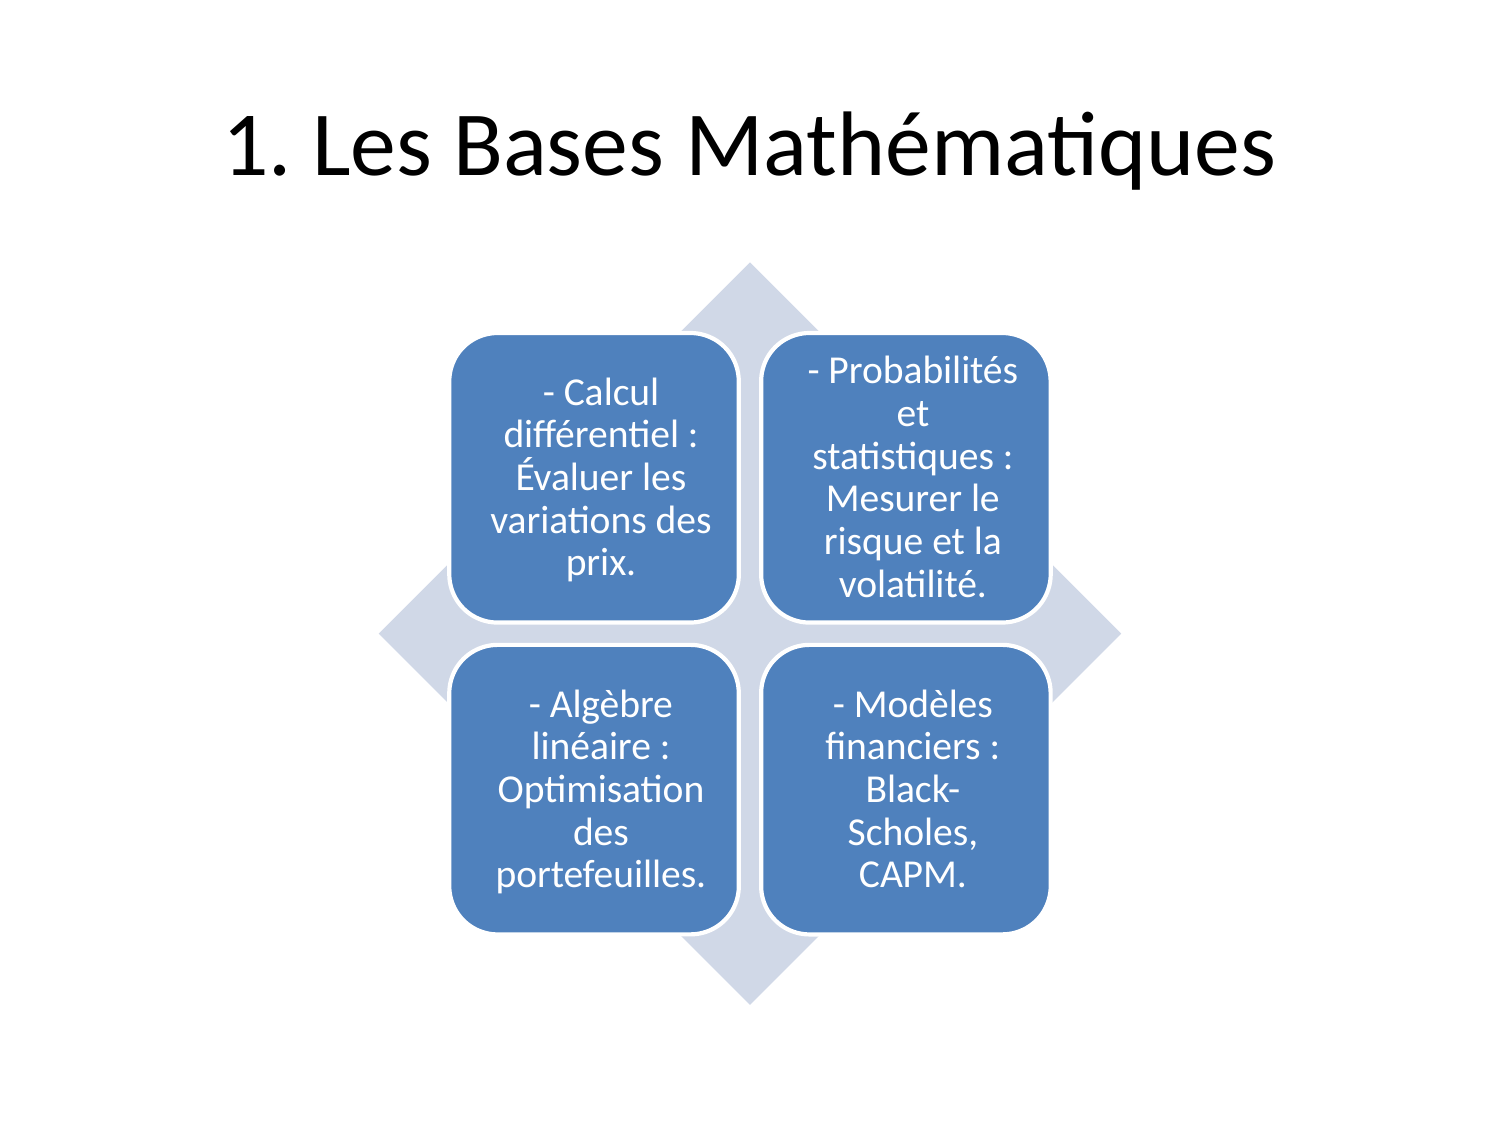

# 1. Les Bases Mathématiques
- Calcul différentiel : Évaluer les variations des prix.
- Probabilités et statistiques : Mesurer le risque et la volatilité.
- Algèbre linéaire : Optimisation des portefeuilles.
- Modèles financiers : Black-Scholes, CAPM.